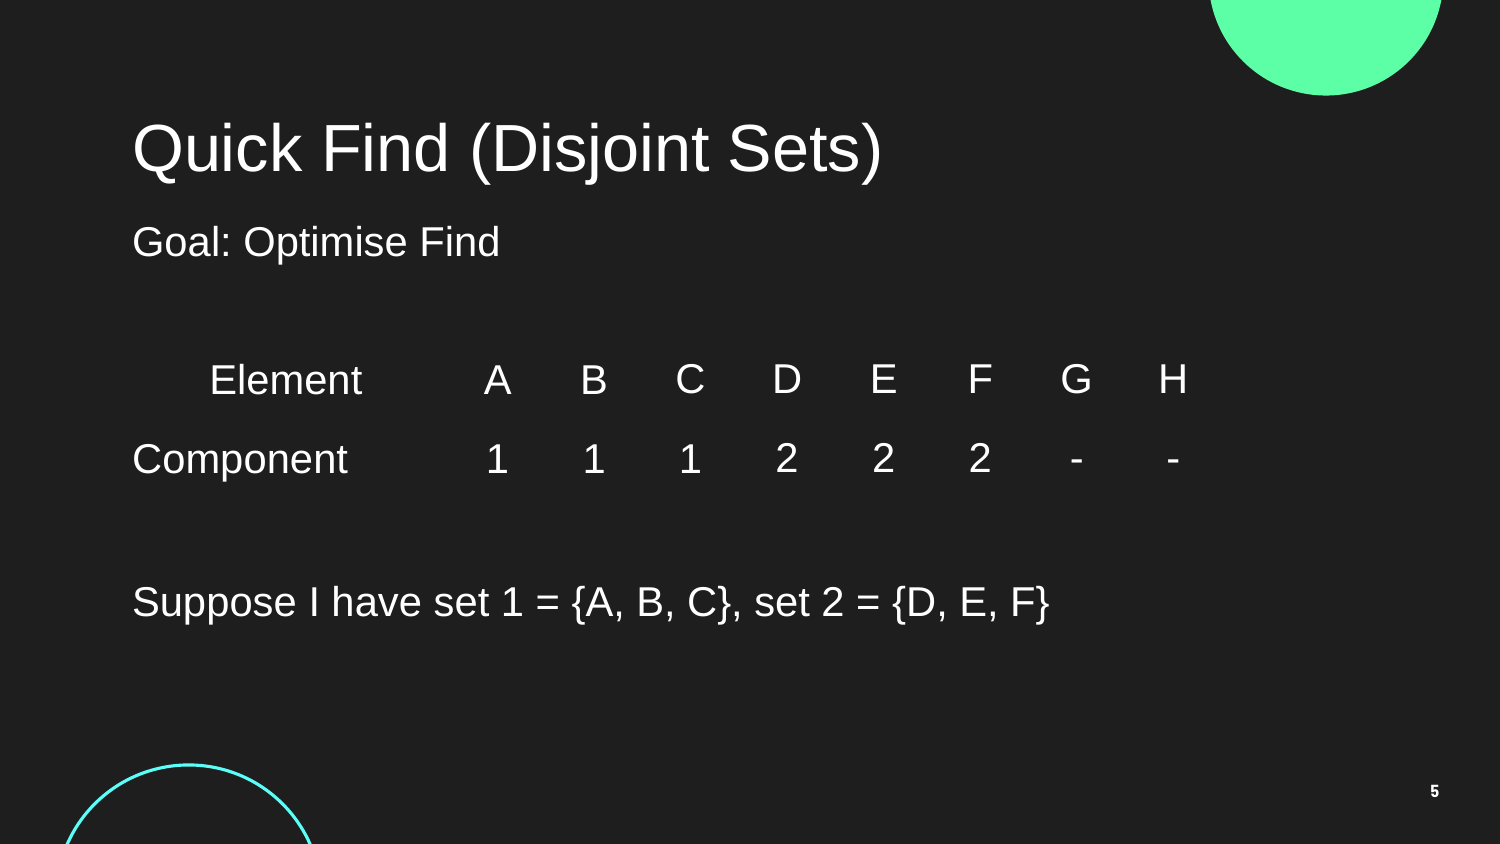

# Quick Find (Disjoint Sets)
Goal: Optimise Find
H
G
F
E
D
C
B
Element
A
-
-
2
2
2
1
1
Component
1
Suppose I have set 1 = {A, B, C}, set 2 = {D, E, F}
5